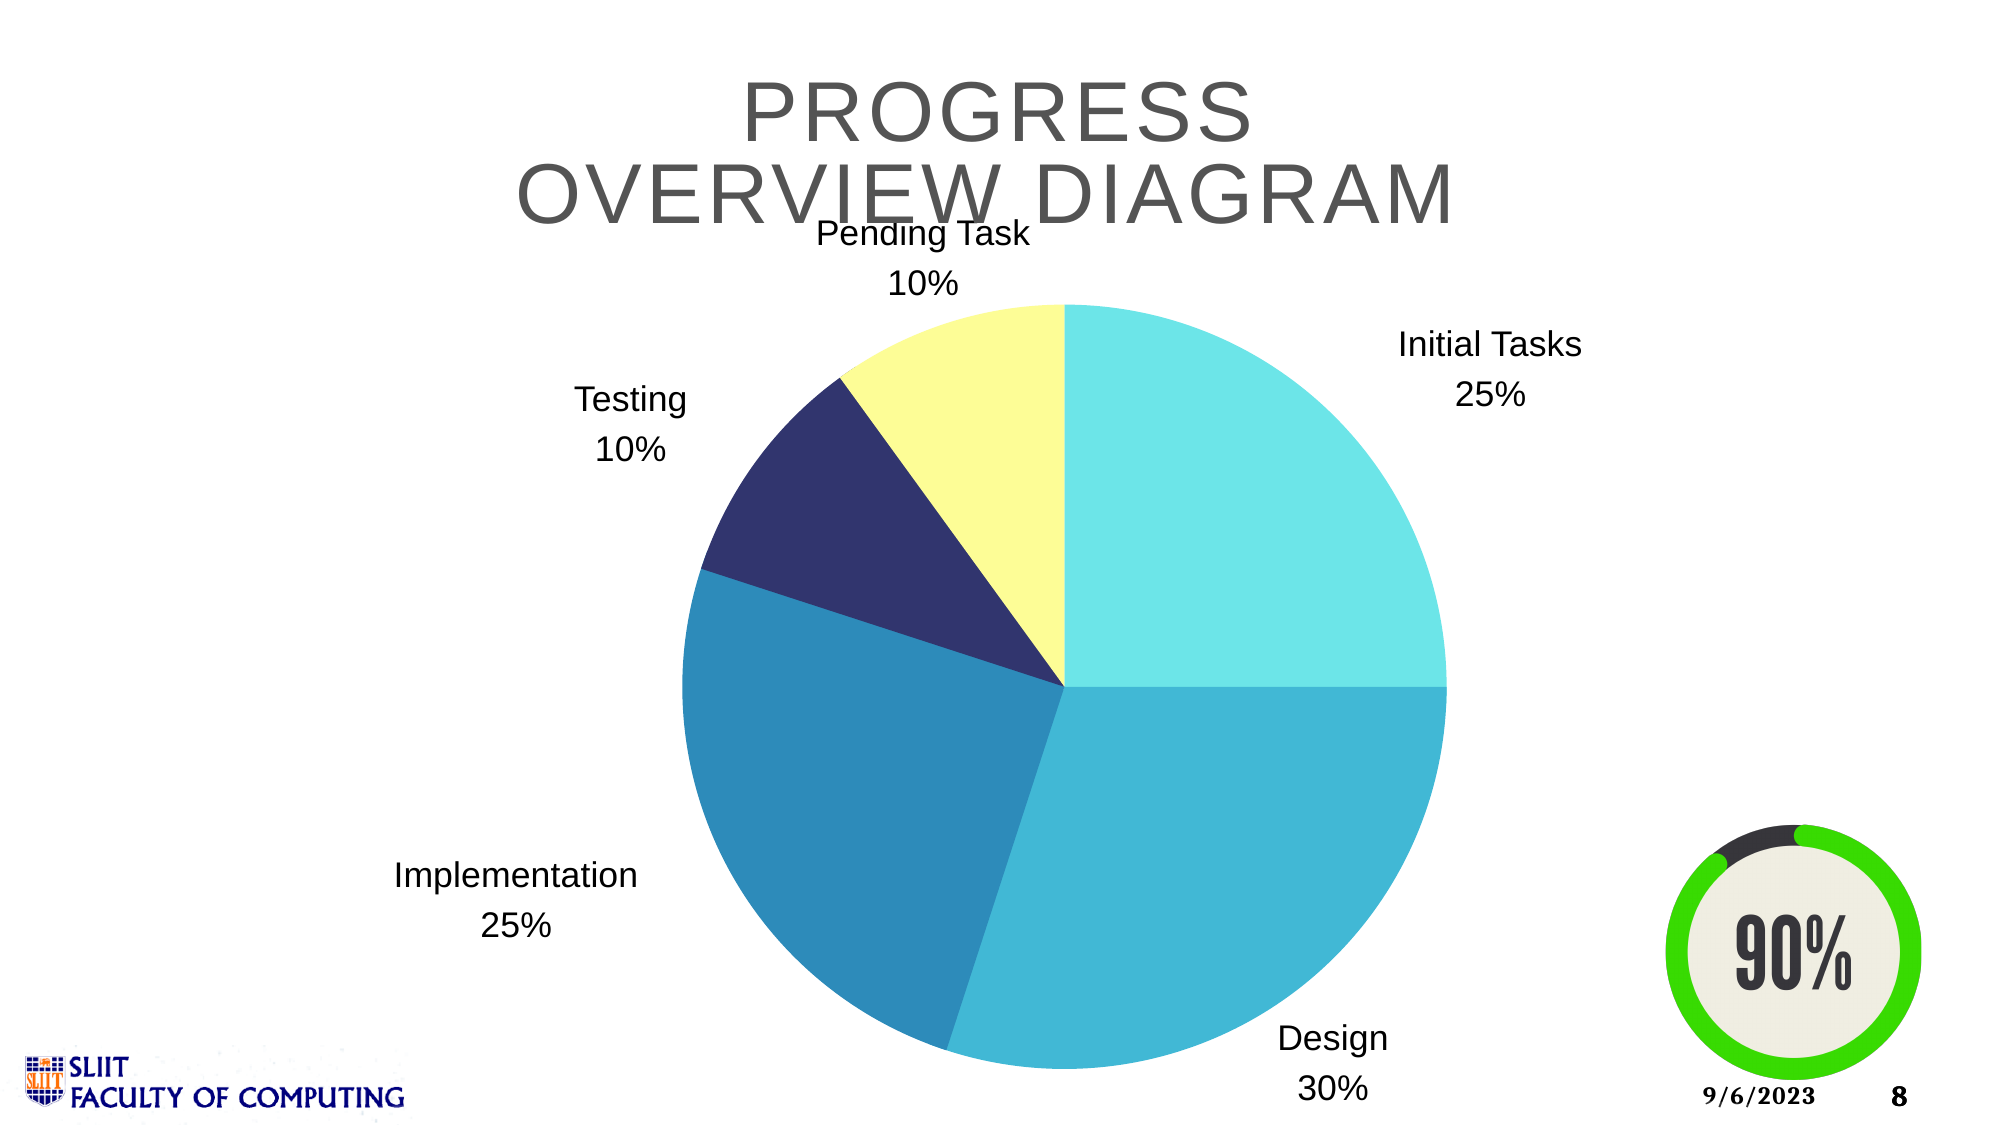

PROGRESS OVERVIEW DIAGRAM
Pending Task
10%

Initial Tasks
25%
Testing
10%
Implementation
25%
Design
30%